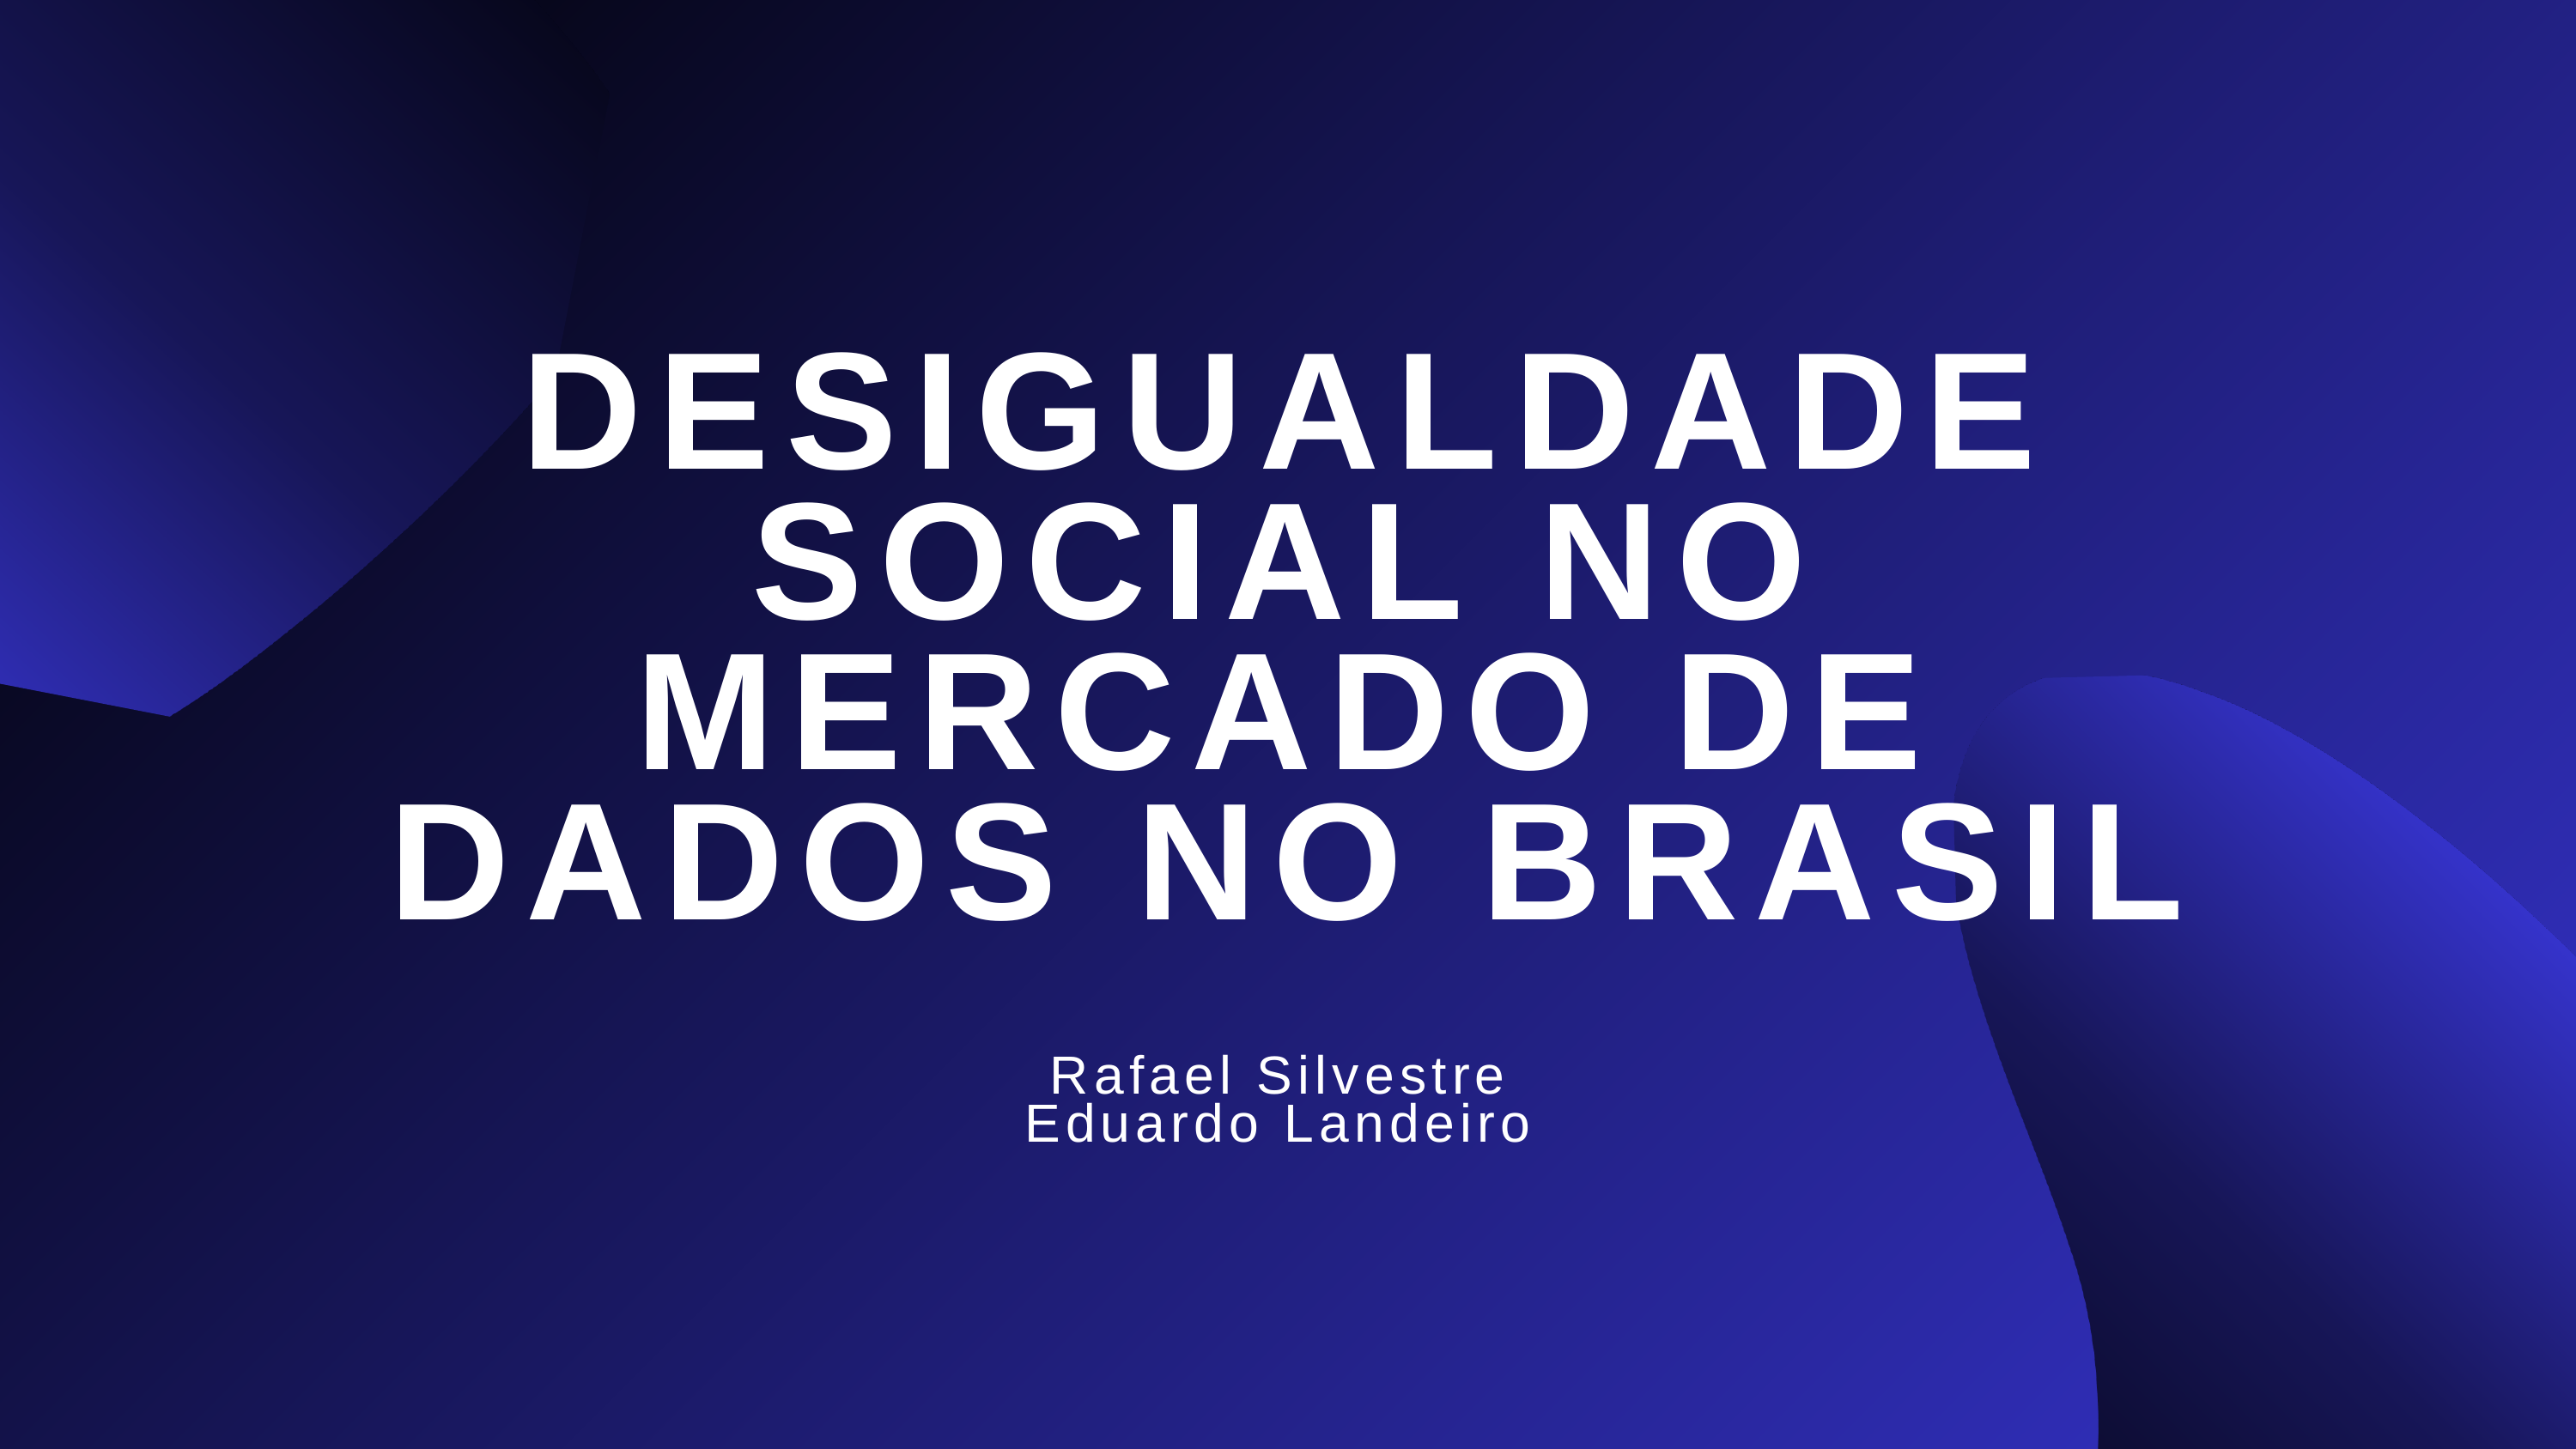

DESIGUALDADE SOCIAL NO MERCADO DE DADOS NO BRASIL

Rafael Silvestre
Eduardo Landeiro